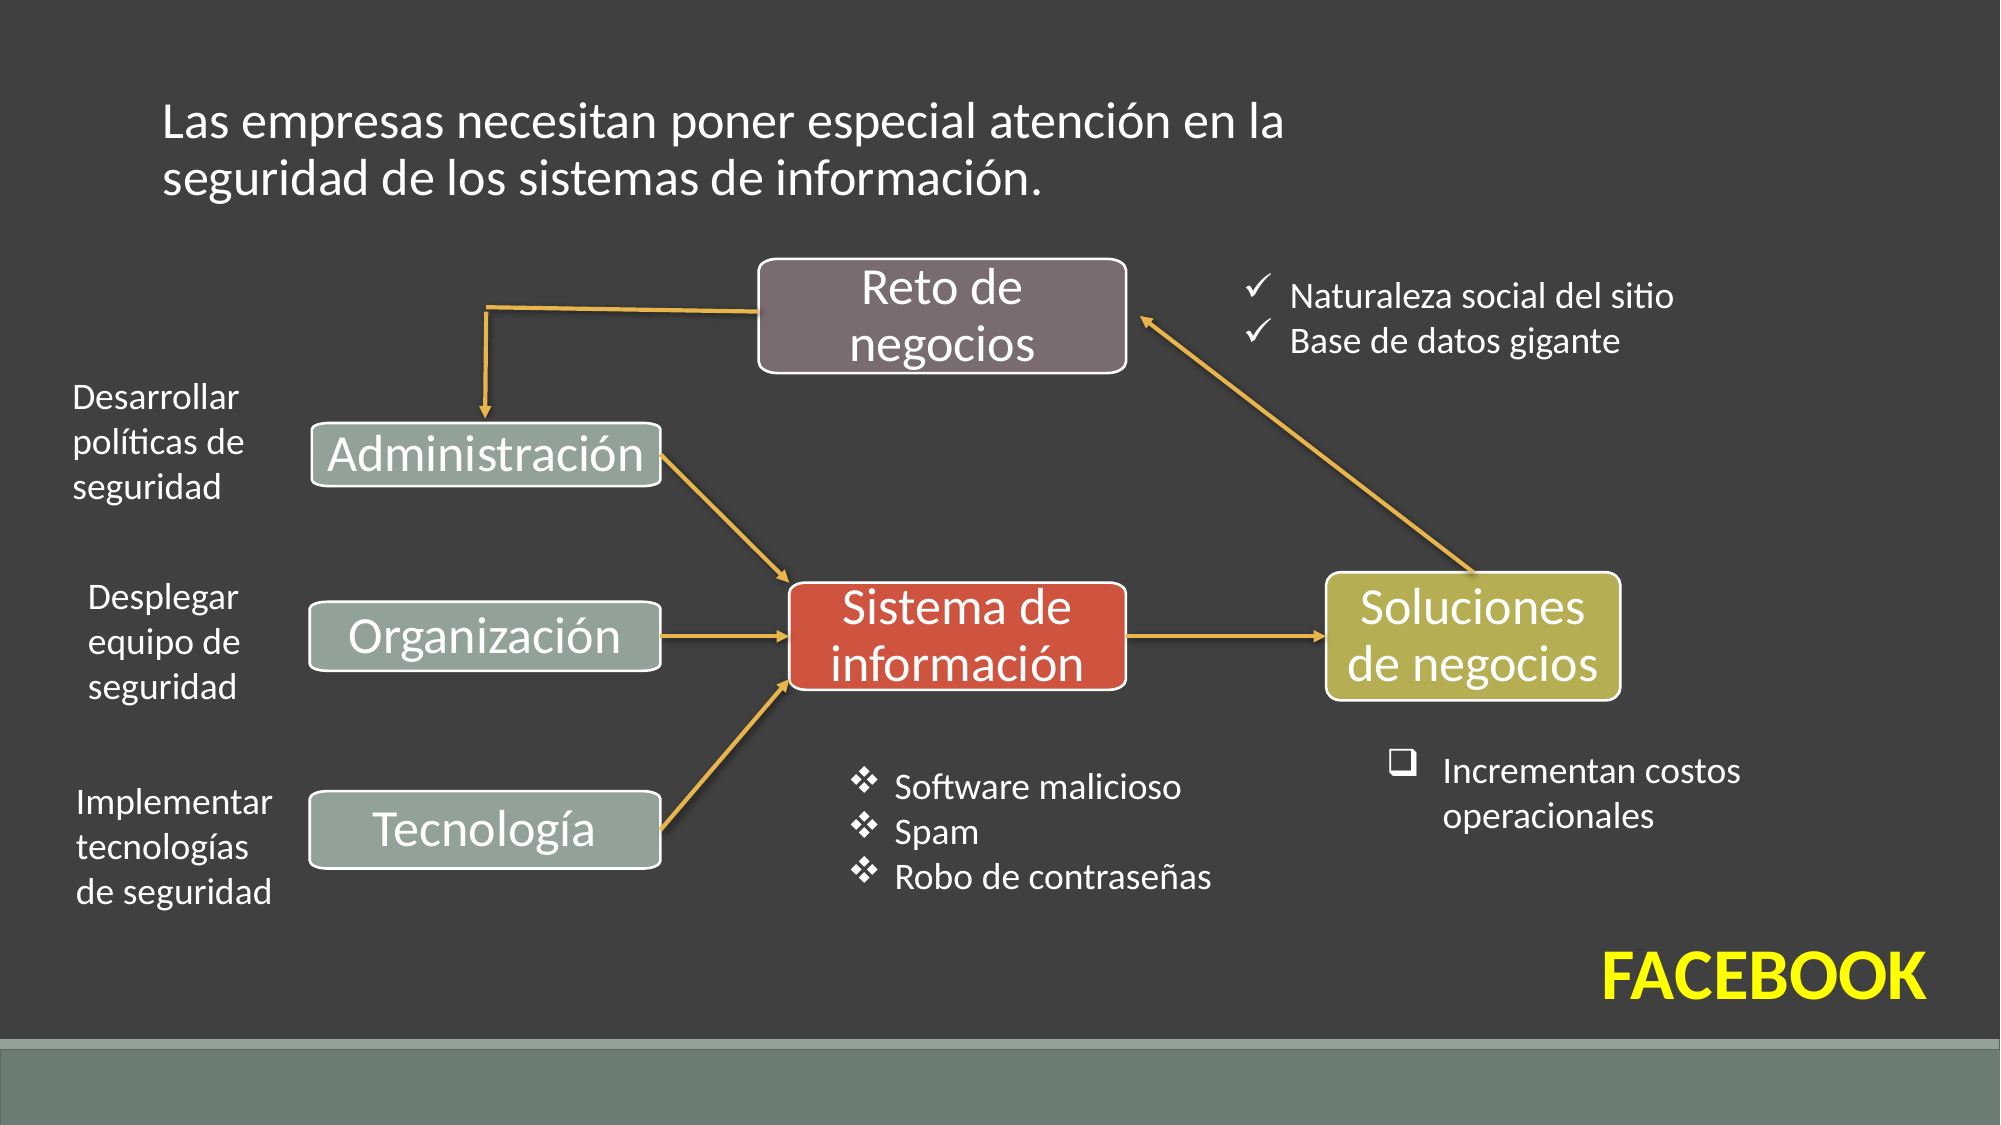

Las empresas necesitan poner especial atención en la seguridad de los sistemas de información.

Reto de negocios
Administración
Soluciones de negocios
Sistema de información
Organización
Tecnología
Naturaleza social del sitio
Base de datos gigante
Desarrollar políticas de seguridad
Desplegar equipo de seguridad
Incrementan costos operacionales
Software malicioso
Spam
Robo de contraseñas
Implementar tecnologías de seguridad
FACEBOOK